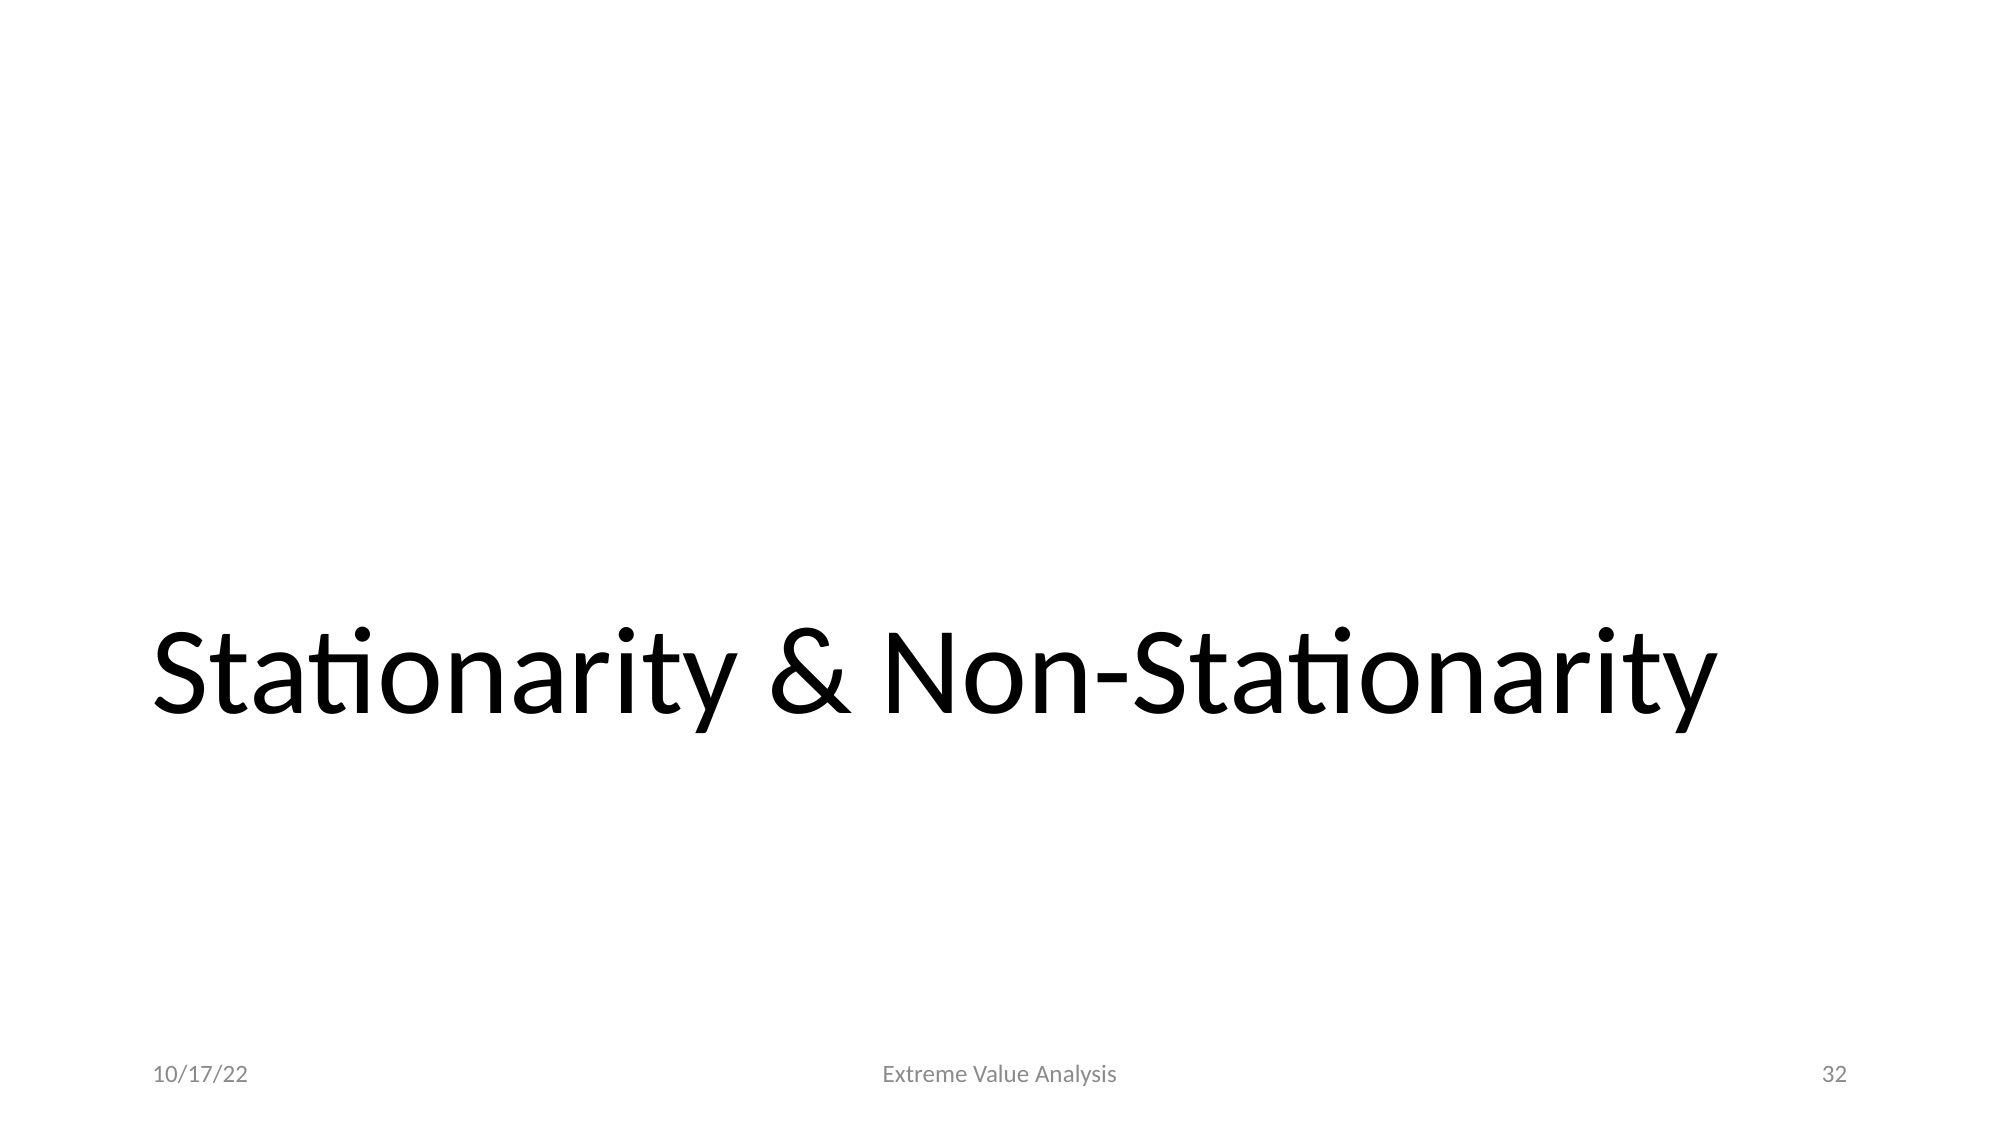

# Stationarity & Non-Stationarity

10/17/22
Extreme Value Analysis
32